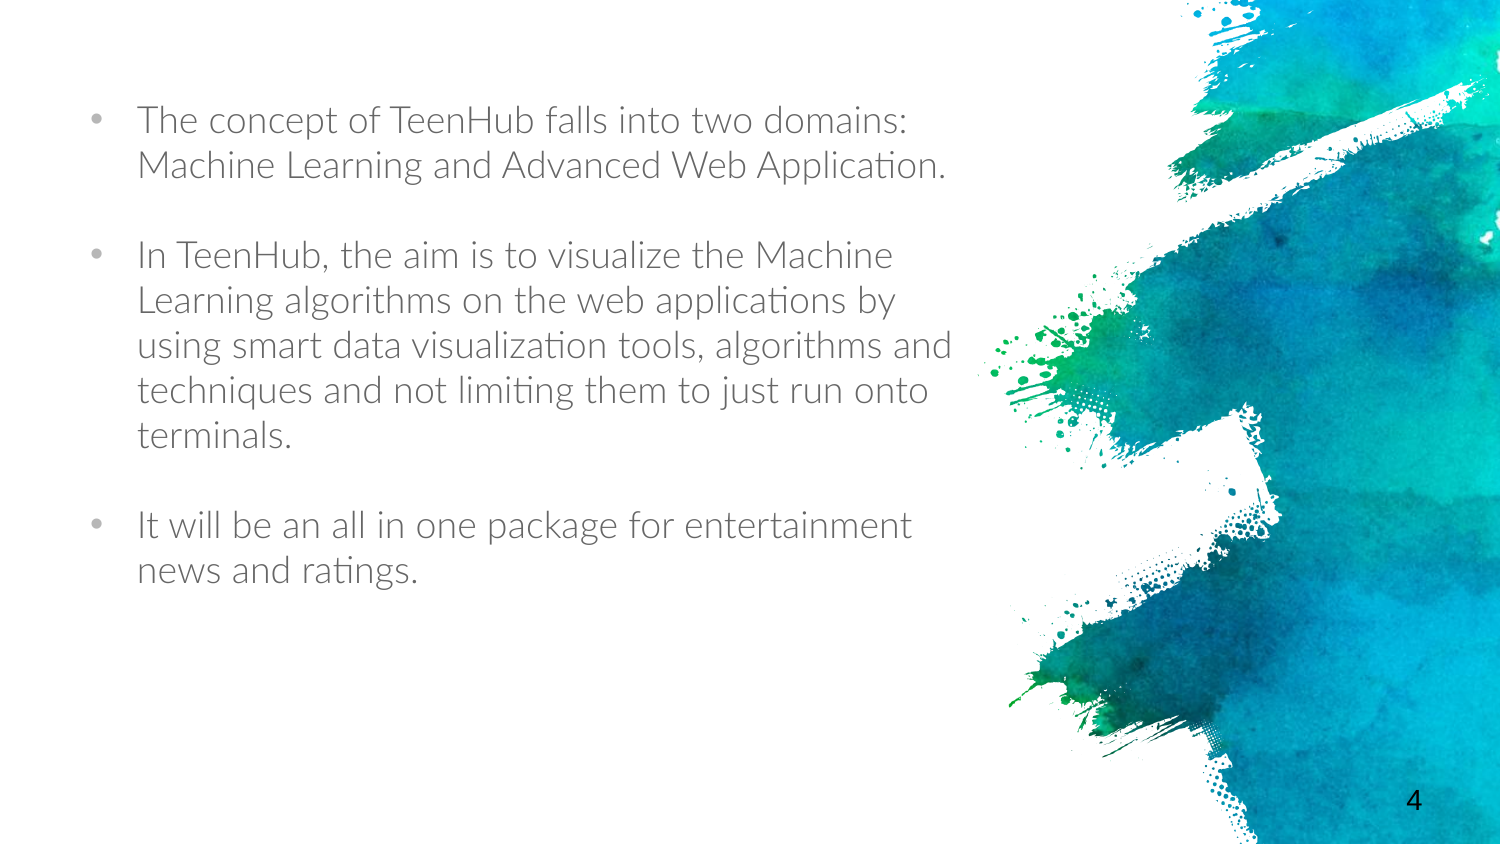

The concept of TeenHub falls into two domains: Machine Learning and Advanced Web Application.

In TeenHub, the aim is to visualize the Machine Learning algorithms on the web applications by using smart data visualization tools, algorithms and techniques and not limiting them to just run onto terminals.

It will be an all in one package for entertainment news and ratings.

4